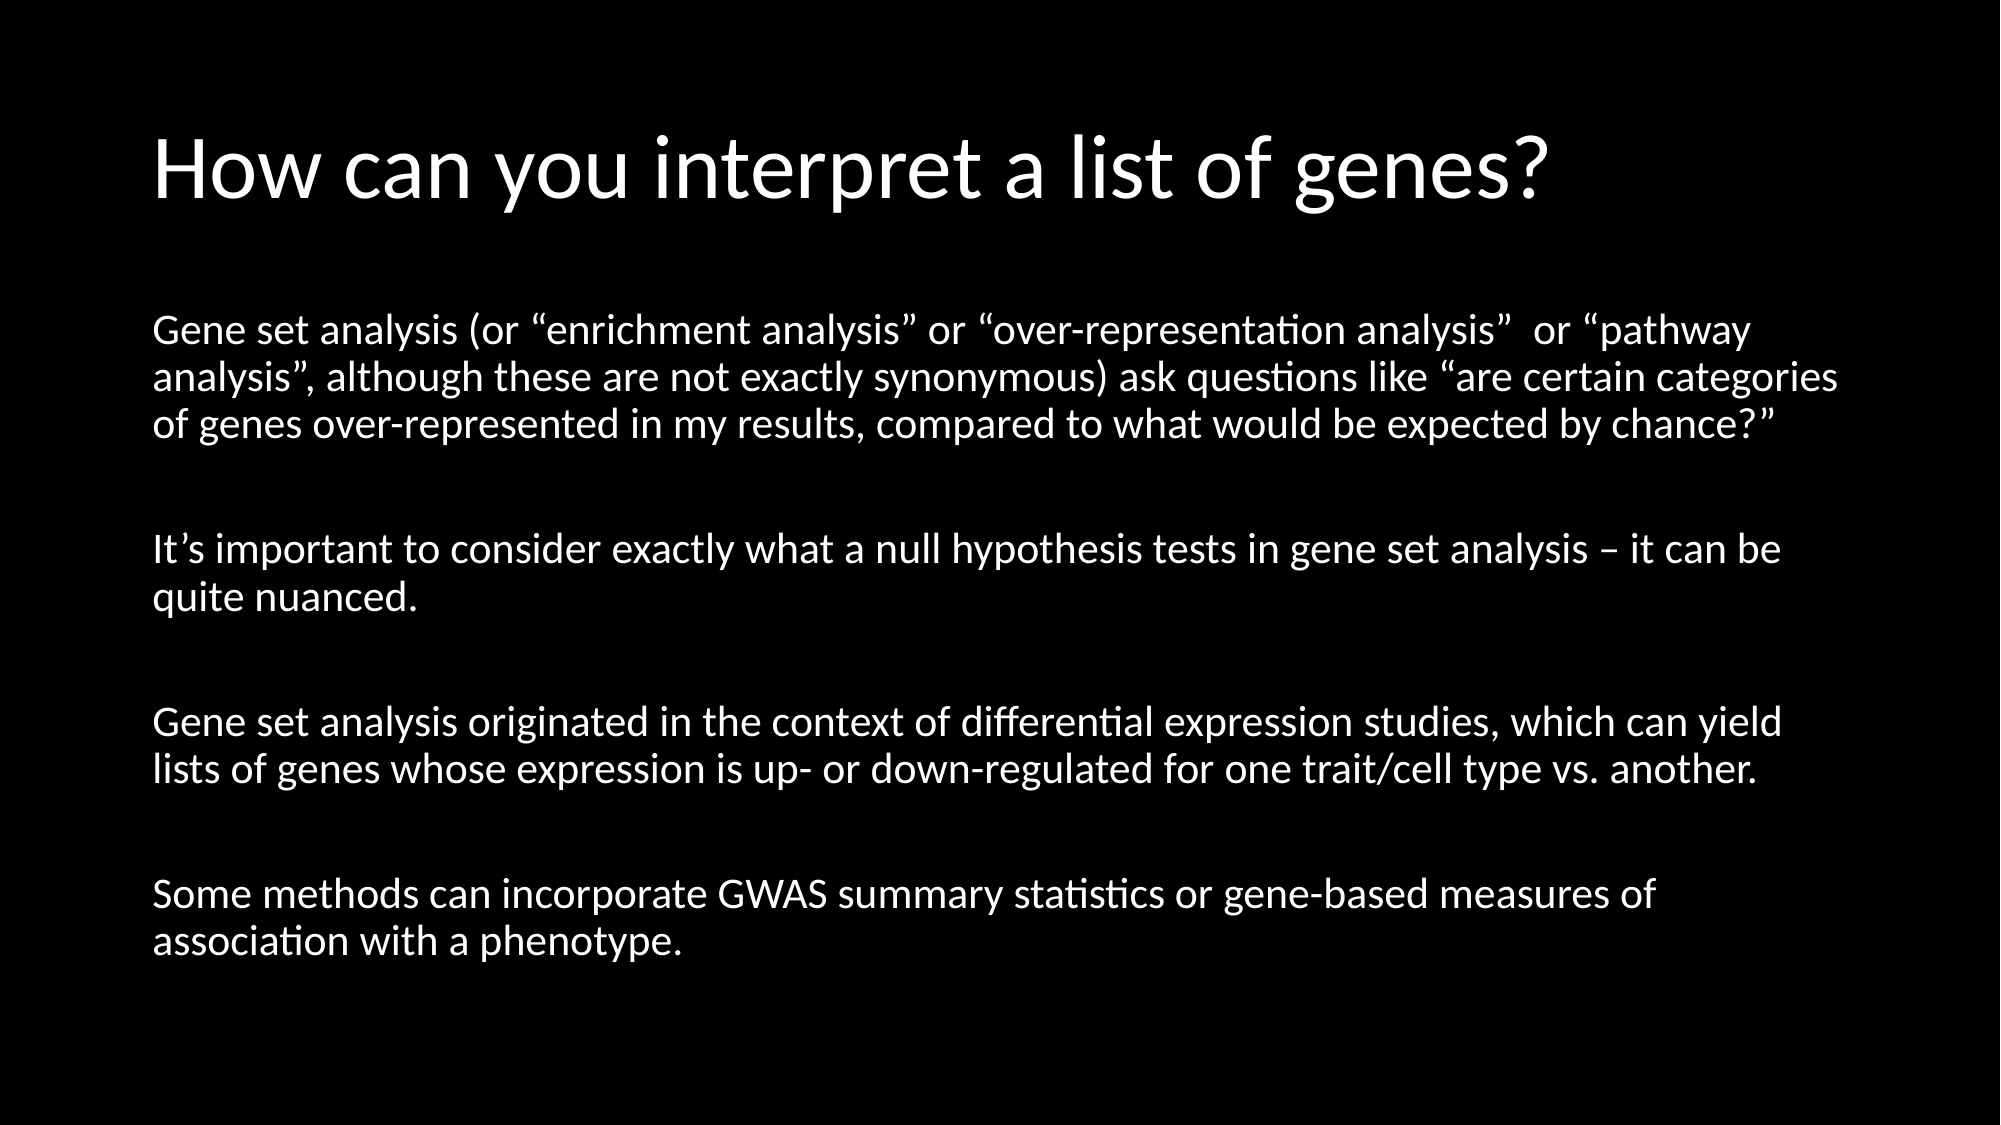

# How can you interpret a list of genes?
Gene set analysis (or “enrichment analysis” or “over-representation analysis”  or “pathway analysis”, although these are not exactly synonymous) ask questions like “are certain categories of genes over-represented in my results, compared to what would be expected by chance?”

It’s important to consider exactly what a null hypothesis tests in gene set analysis – it can be quite nuanced.

Gene set analysis originated in the context of differential expression studies, which can yield lists of genes whose expression is up- or down-regulated for one trait/cell type vs. another.

Some methods can incorporate GWAS summary statistics or gene-based measures of association with a phenotype.